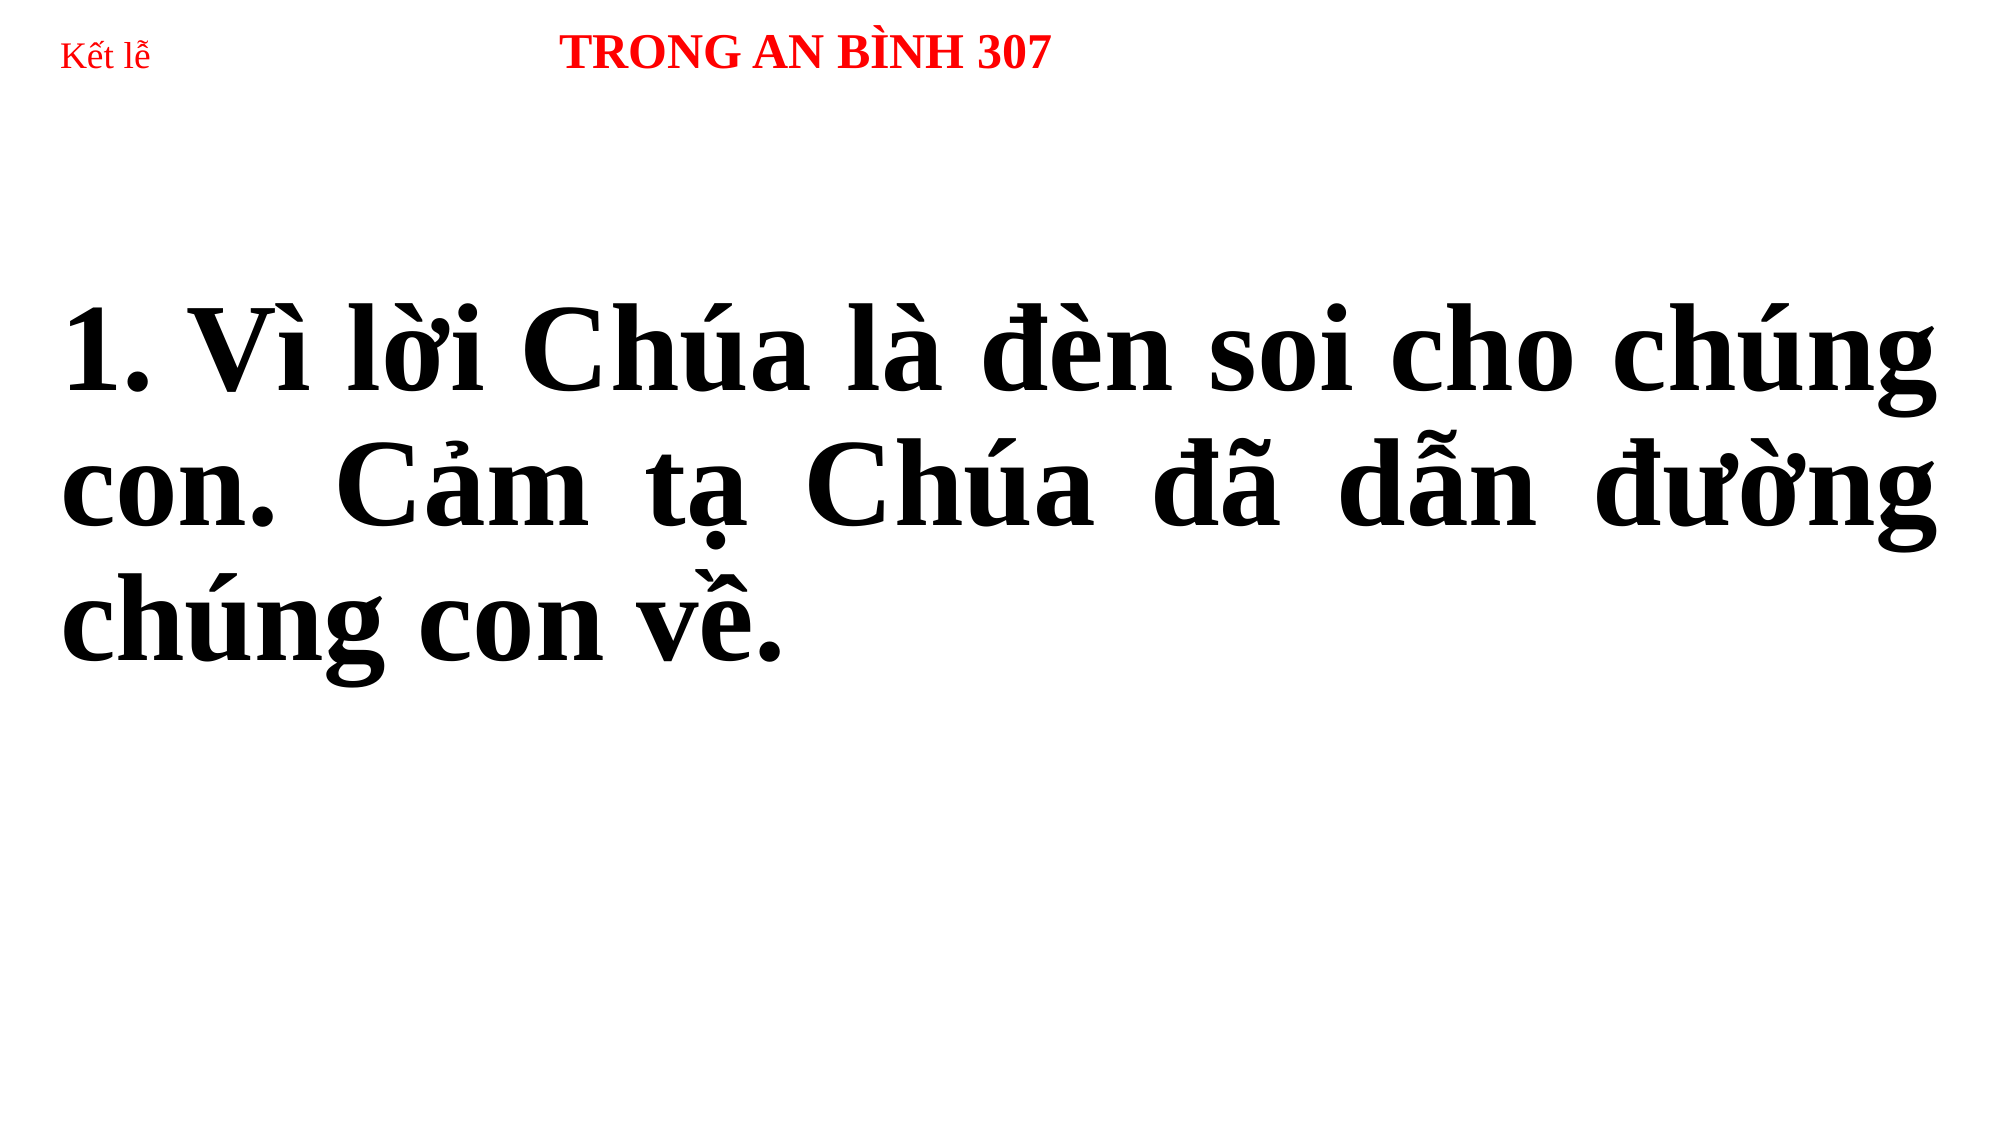

# Kết lễ                                           TRONG AN BÌNH 307
1. Vì lời Chúa là đèn soi cho chúng con. Cảm tạ Chúa đã dẫn đường chúng con về.